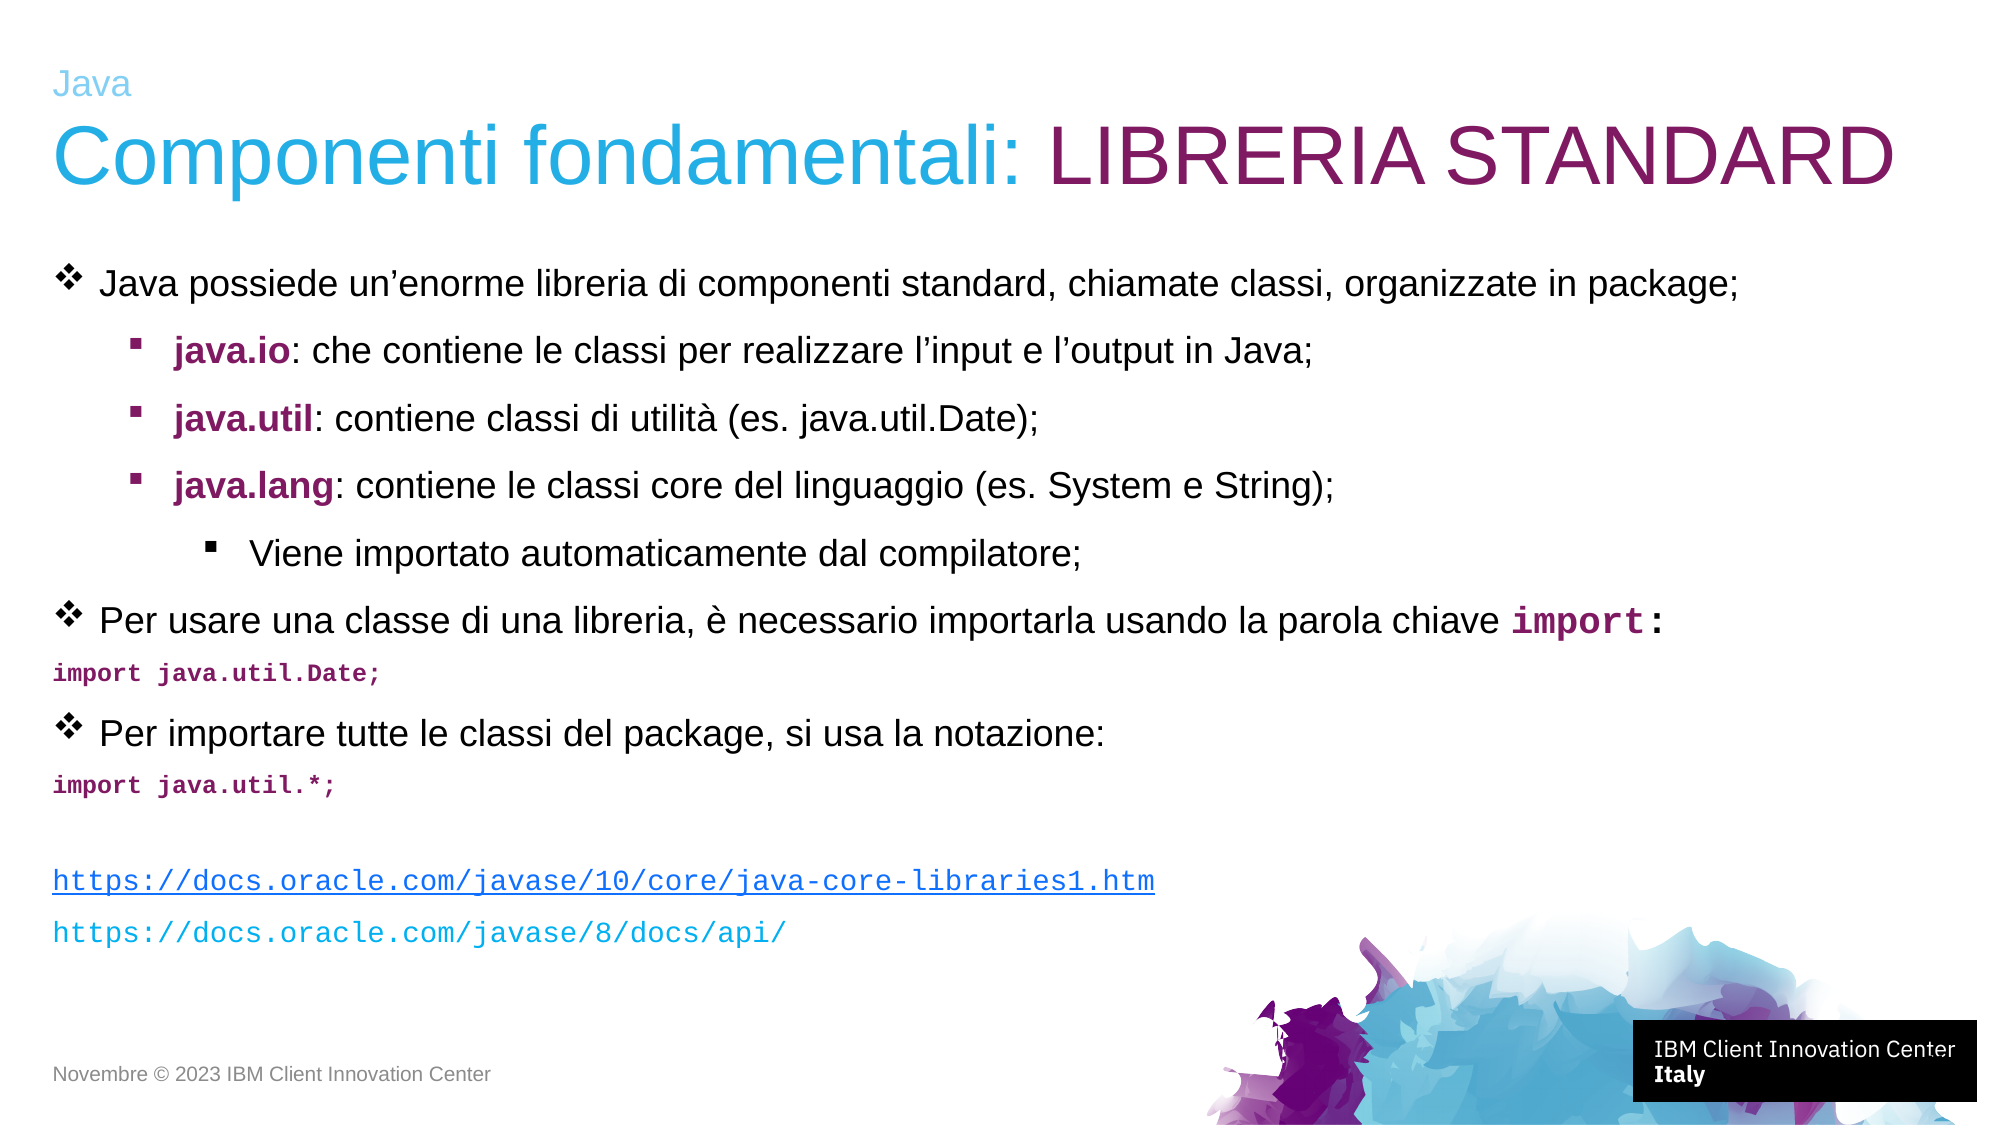

Java
# Componenti fondamentali: LIBRERIA STANDARD
Java possiede un’enorme libreria di componenti standard, chiamate classi, organizzate in package;
java.io: che contiene le classi per realizzare l’input e l’output in Java;
java.util: contiene classi di utilità (es. java.util.Date);
java.lang: contiene le classi core del linguaggio (es. System e String);
Viene importato automaticamente dal compilatore;
Per usare una classe di una libreria, è necessario importarla usando la parola chiave import:
import java.util.Date;
Per importare tutte le classi del package, si usa la notazione:
import java.util.*;

https://docs.oracle.com/javase/10/core/java-core-libraries1.htm
https://docs.oracle.com/javase/8/docs/api/

41
Novembre © 2023 IBM Client Innovation Center